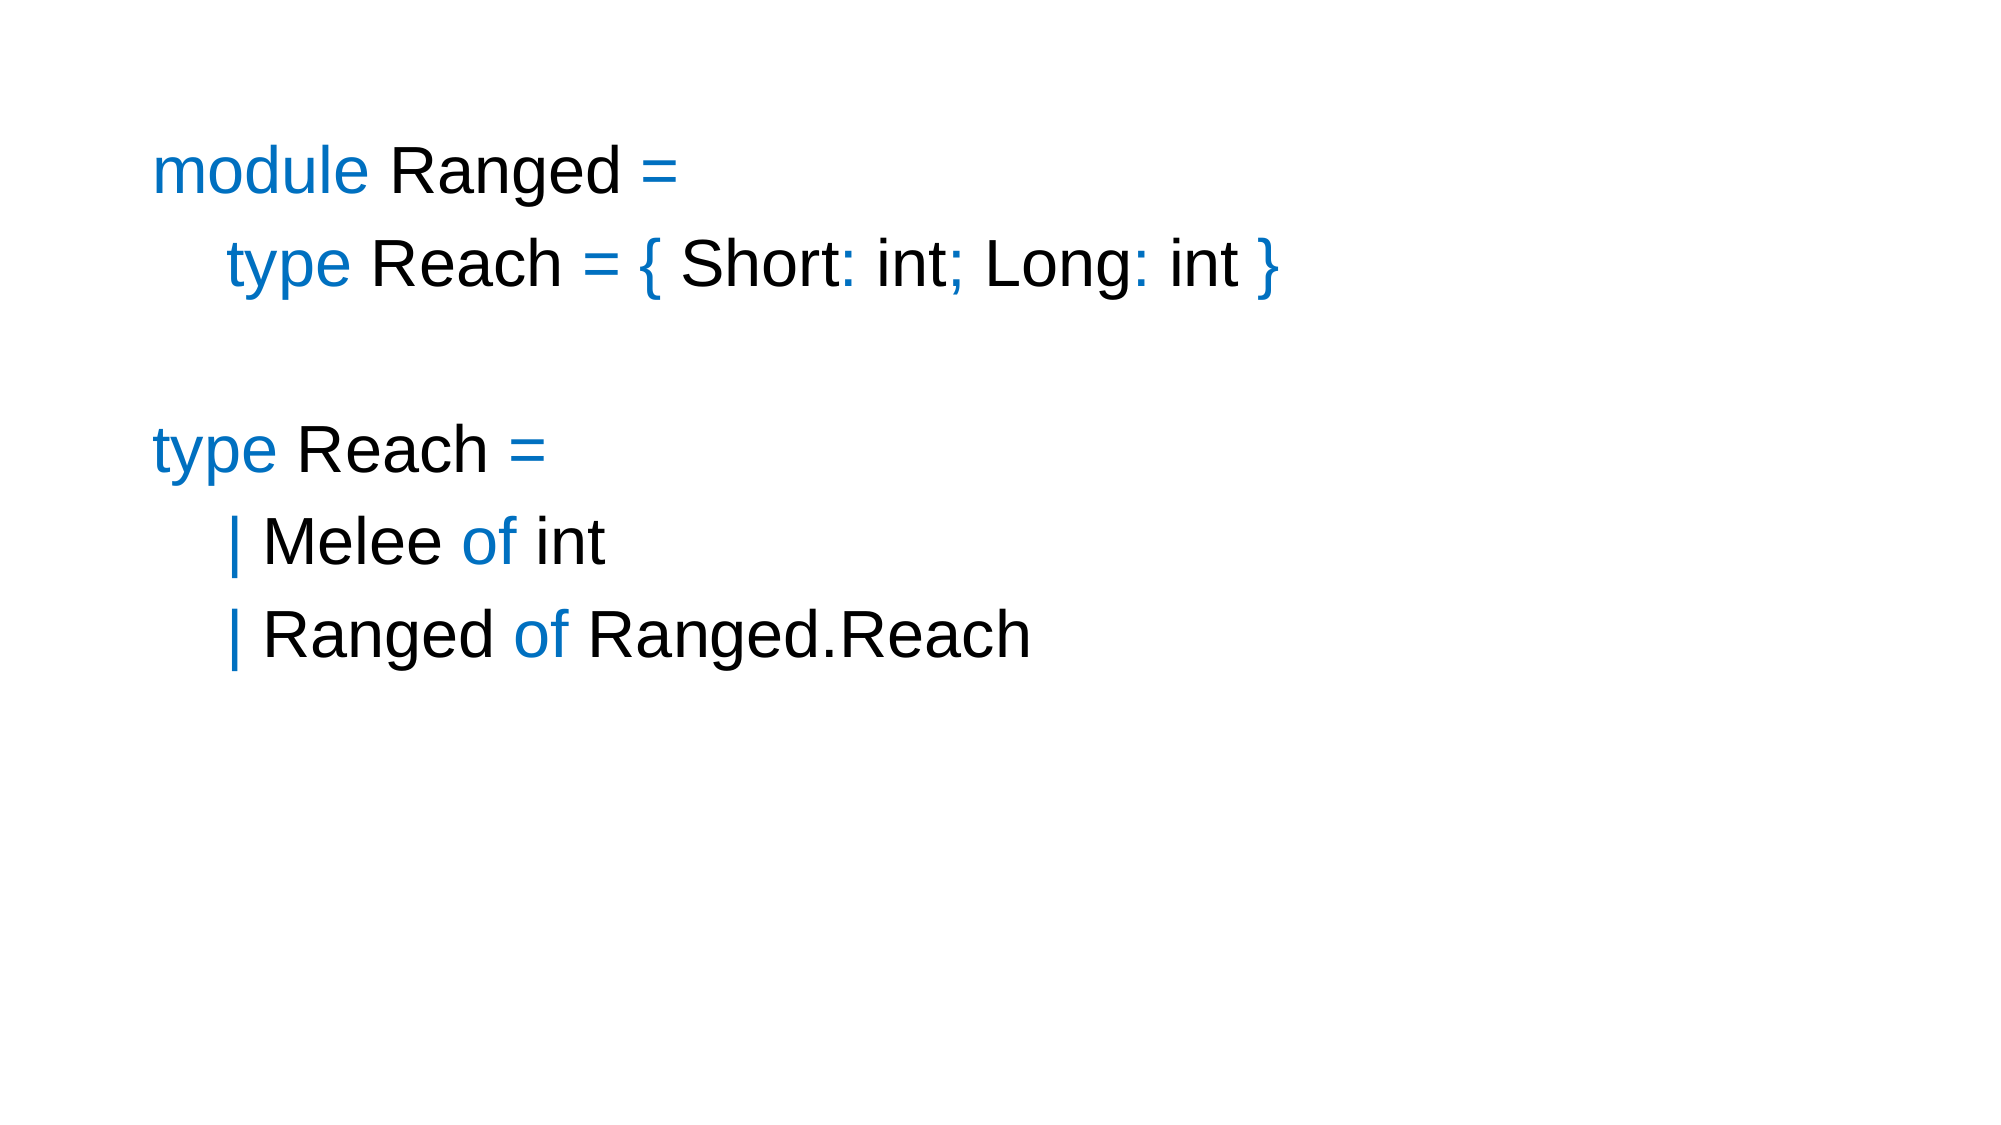

module Ranged =
    type Reach = { Short: int; Long: int }

type Reach =
    | Melee of int
    | Ranged of Ranged.Reach